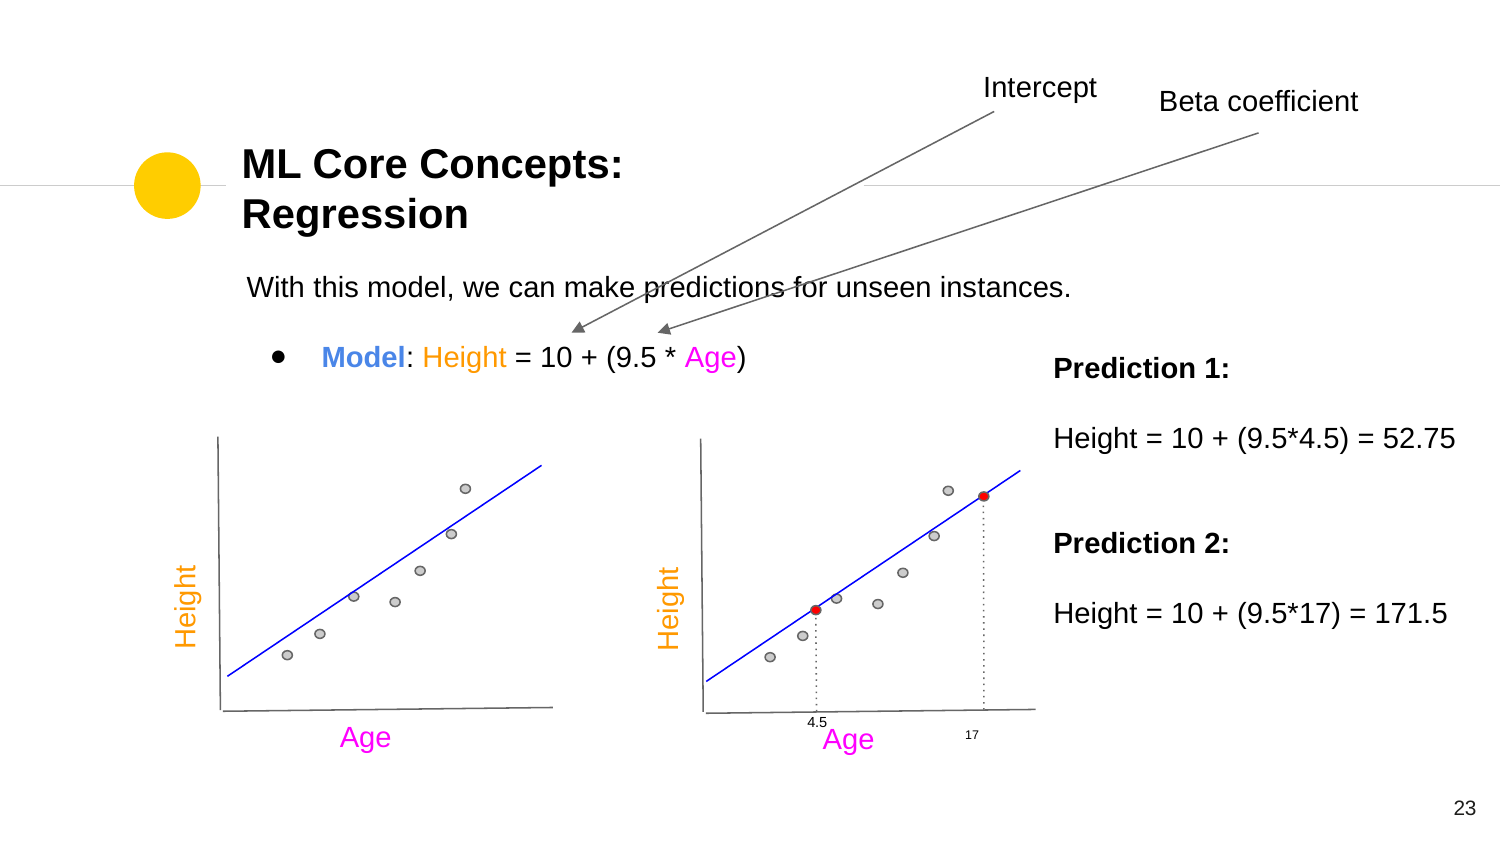

Intercept
Beta coefficient
# ML Core Concepts: Regression
With this model, we can make predictions for unseen instances.

Model: Height = 10 + (9.5 * Age)

Prediction 1:

Height = 10 + (9.5*4.5) = 52.75

Prediction 2:

Height = 10 + (9.5*17) = 171.5

Height
Height

     17
4.5
Age
Age
23